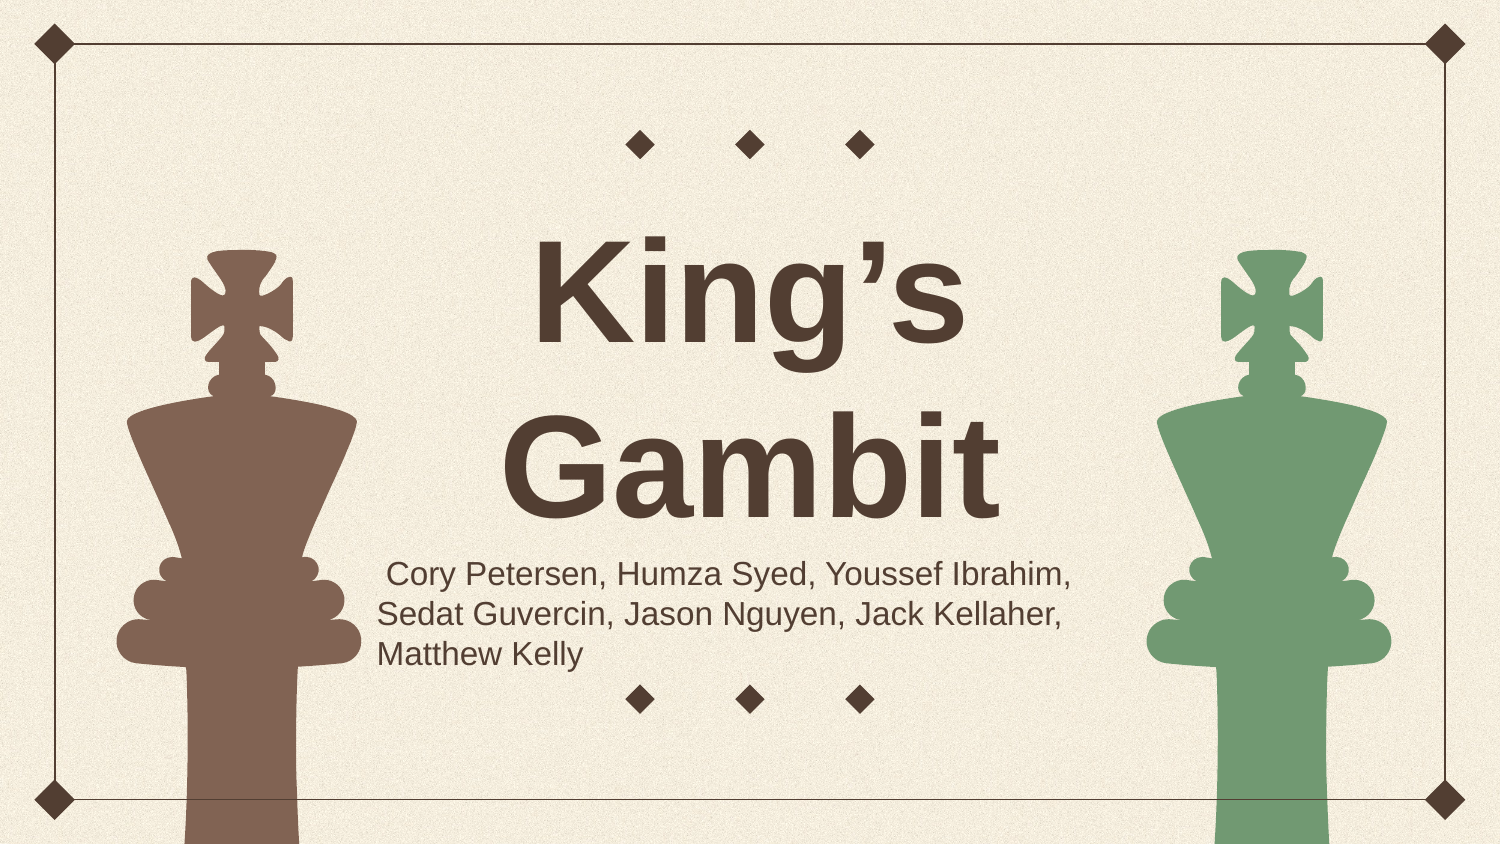

# King’s Gambit
 Cory Petersen, Humza Syed, Youssef Ibrahim, Sedat Guvercin, Jason Nguyen, Jack Kellaher, Matthew Kelly